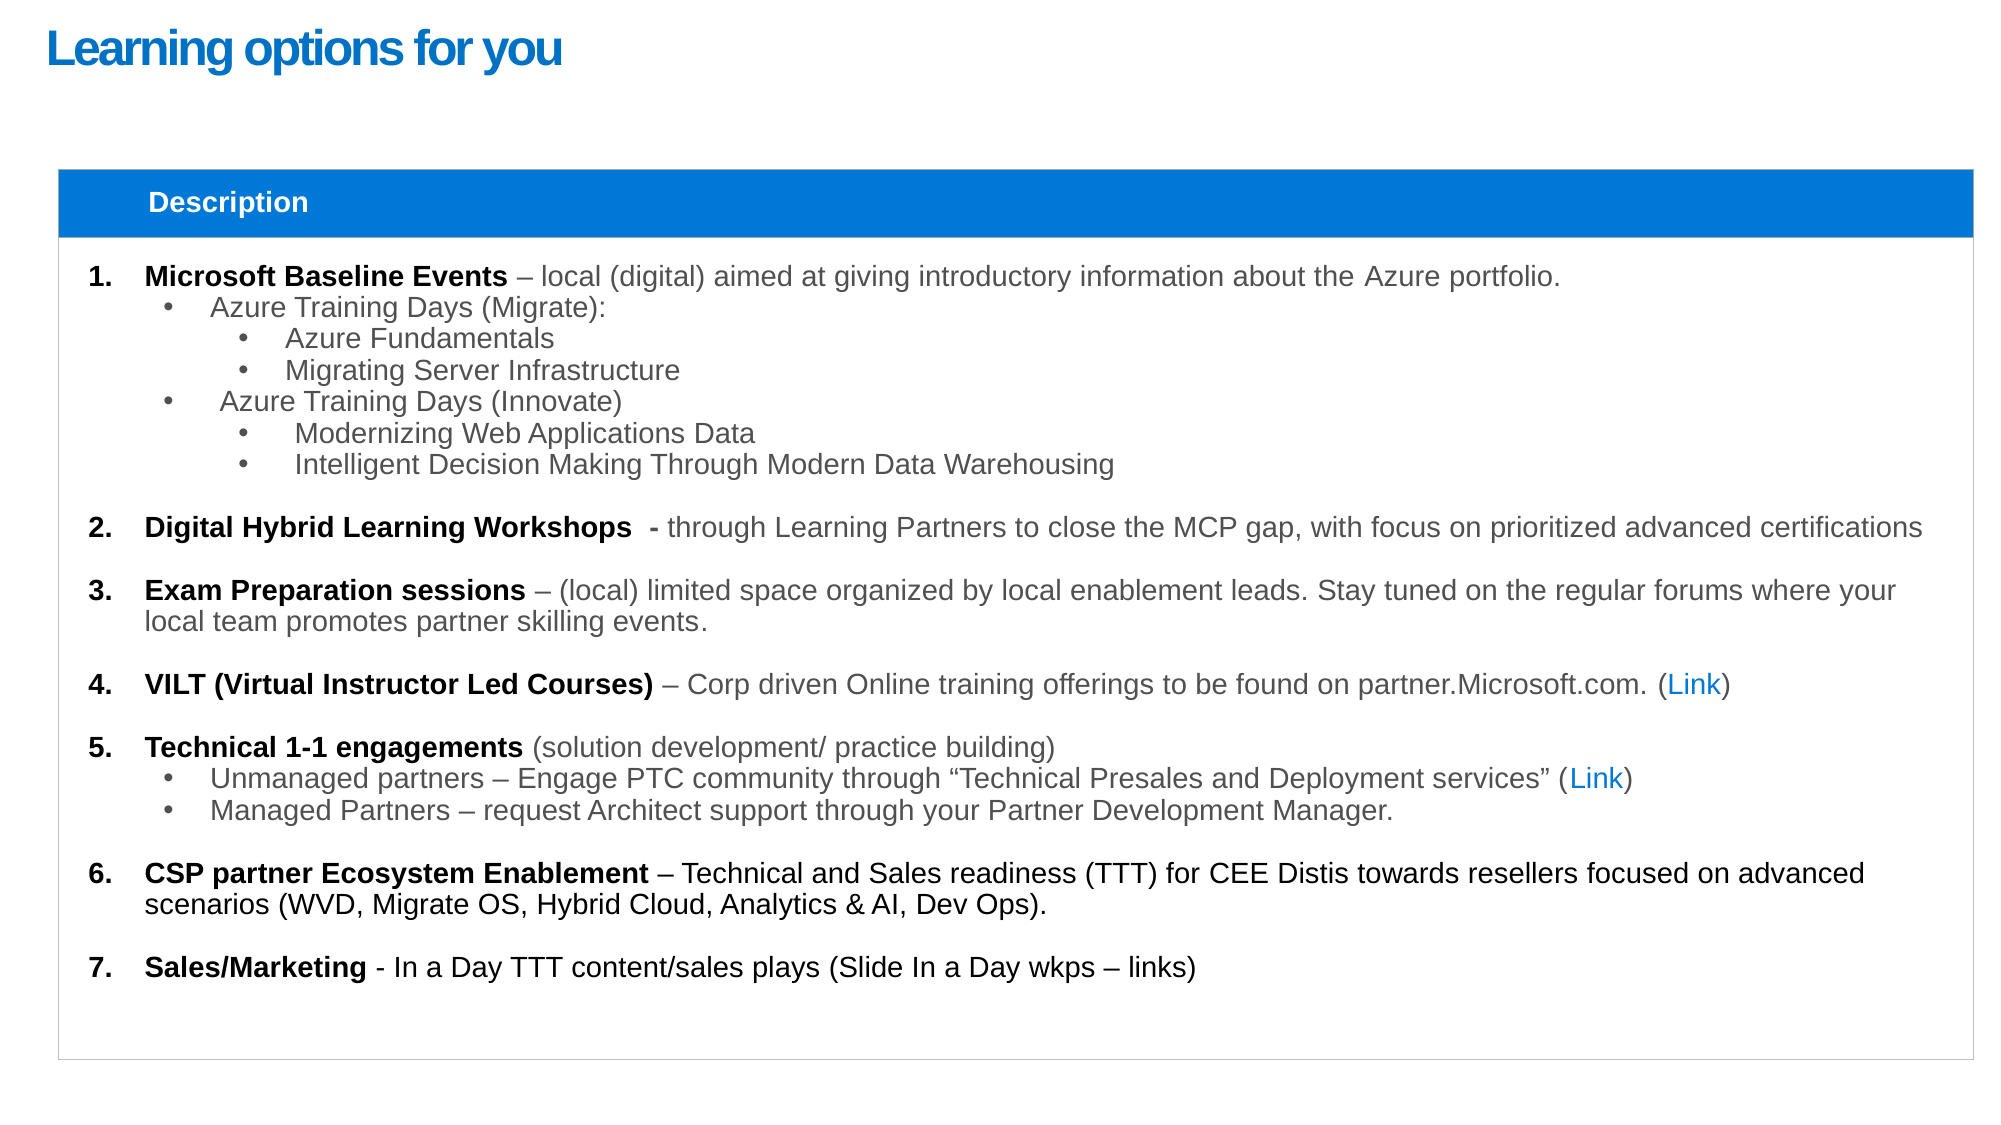

Learning options for you
Description
Microsoft Baseline Events – local (digital) aimed at giving introductory information about the Azure portfolio.
Azure Training Days (Migrate):
Azure Fundamentals
Migrating Server Infrastructure
Azure Training Days (Innovate)
Modernizing Web Applications Data
Intelligent Decision Making Through Modern Data Warehousing

Digital Hybrid Learning Workshops  - through Learning Partners to close the MCP gap, with focus on prioritized advanced certifications

Exam Preparation sessions – (local) limited space organized by local enablement leads. Stay tuned on the regular forums where your local team promotes partner skilling events.

VILT (Virtual Instructor Led Courses) – Corp driven Online training offerings to be found on partner.Microsoft.com. (Link)

Technical 1-1 engagements (solution development/ practice building)
Unmanaged partners – Engage PTC community through “Technical Presales and Deployment services” (Link)
Managed Partners – request Architect support through your Partner Development Manager.

CSP partner Ecosystem Enablement – Technical and Sales readiness (TTT) for CEE Distis towards resellers focused on advanced scenarios (WVD, Migrate OS, Hybrid Cloud, Analytics & AI, Dev Ops).

Sales/Marketing - In a Day TTT content/sales plays (Slide In a Day wkps – links)